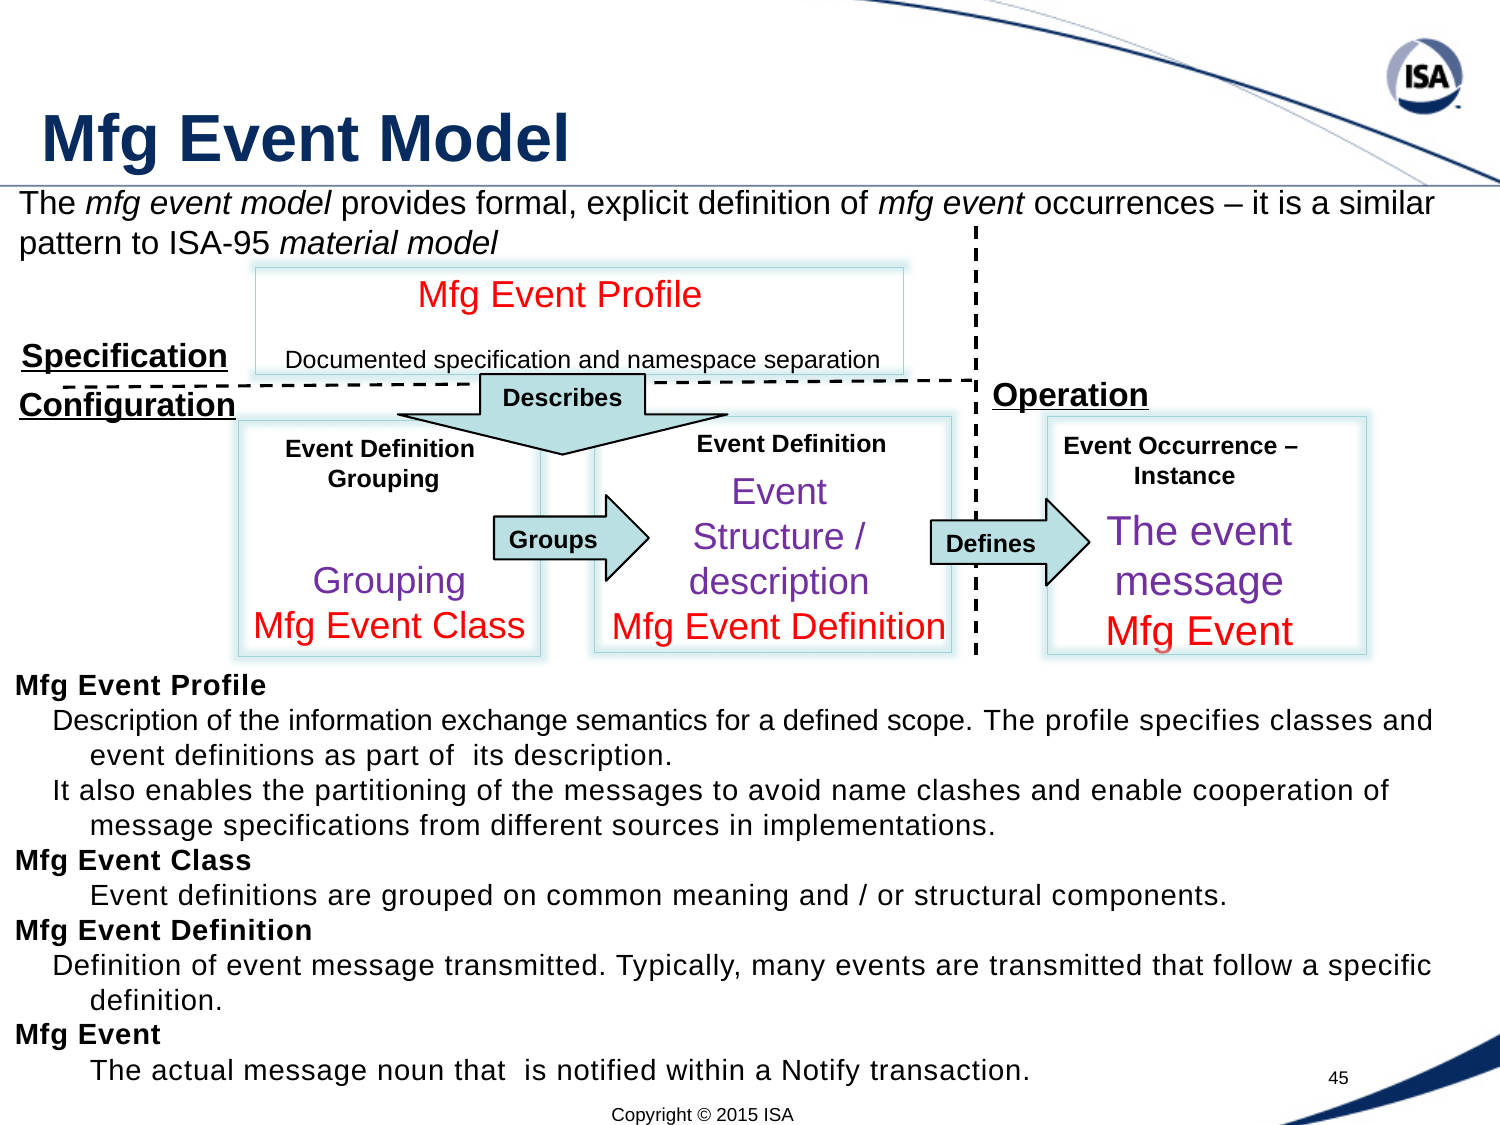

# Mfg Event Model
The mfg event model provides formal, explicit definition of mfg event occurrences – it is a similar pattern to ISA-95 material model
Mfg Event Profile

Documented specification and namespace separation
Operation
Configuration

Event Definition
Event Occurrence –
Instance
Event Definition
Grouping
Event
Structure / description
Mfg Event Definition
Groups
The event
message
Mfg Event
Defines
Grouping
Mfg Event Class
Specification
Describes
Mfg Event Profile
Description of the information exchange semantics for a defined scope. The profile specifies classes and event definitions as part of  its description.
It also enables the partitioning of the messages to avoid name clashes and enable cooperation of message specifications from different sources in implementations.
Mfg Event Class
Event definitions are grouped on common meaning and / or structural components.
Mfg Event Definition
Definition of event message transmitted. Typically, many events are transmitted that follow a specific definition.
Mfg Event
The actual message noun that  is notified within a Notify transaction.

Copyright © 2015 ISA